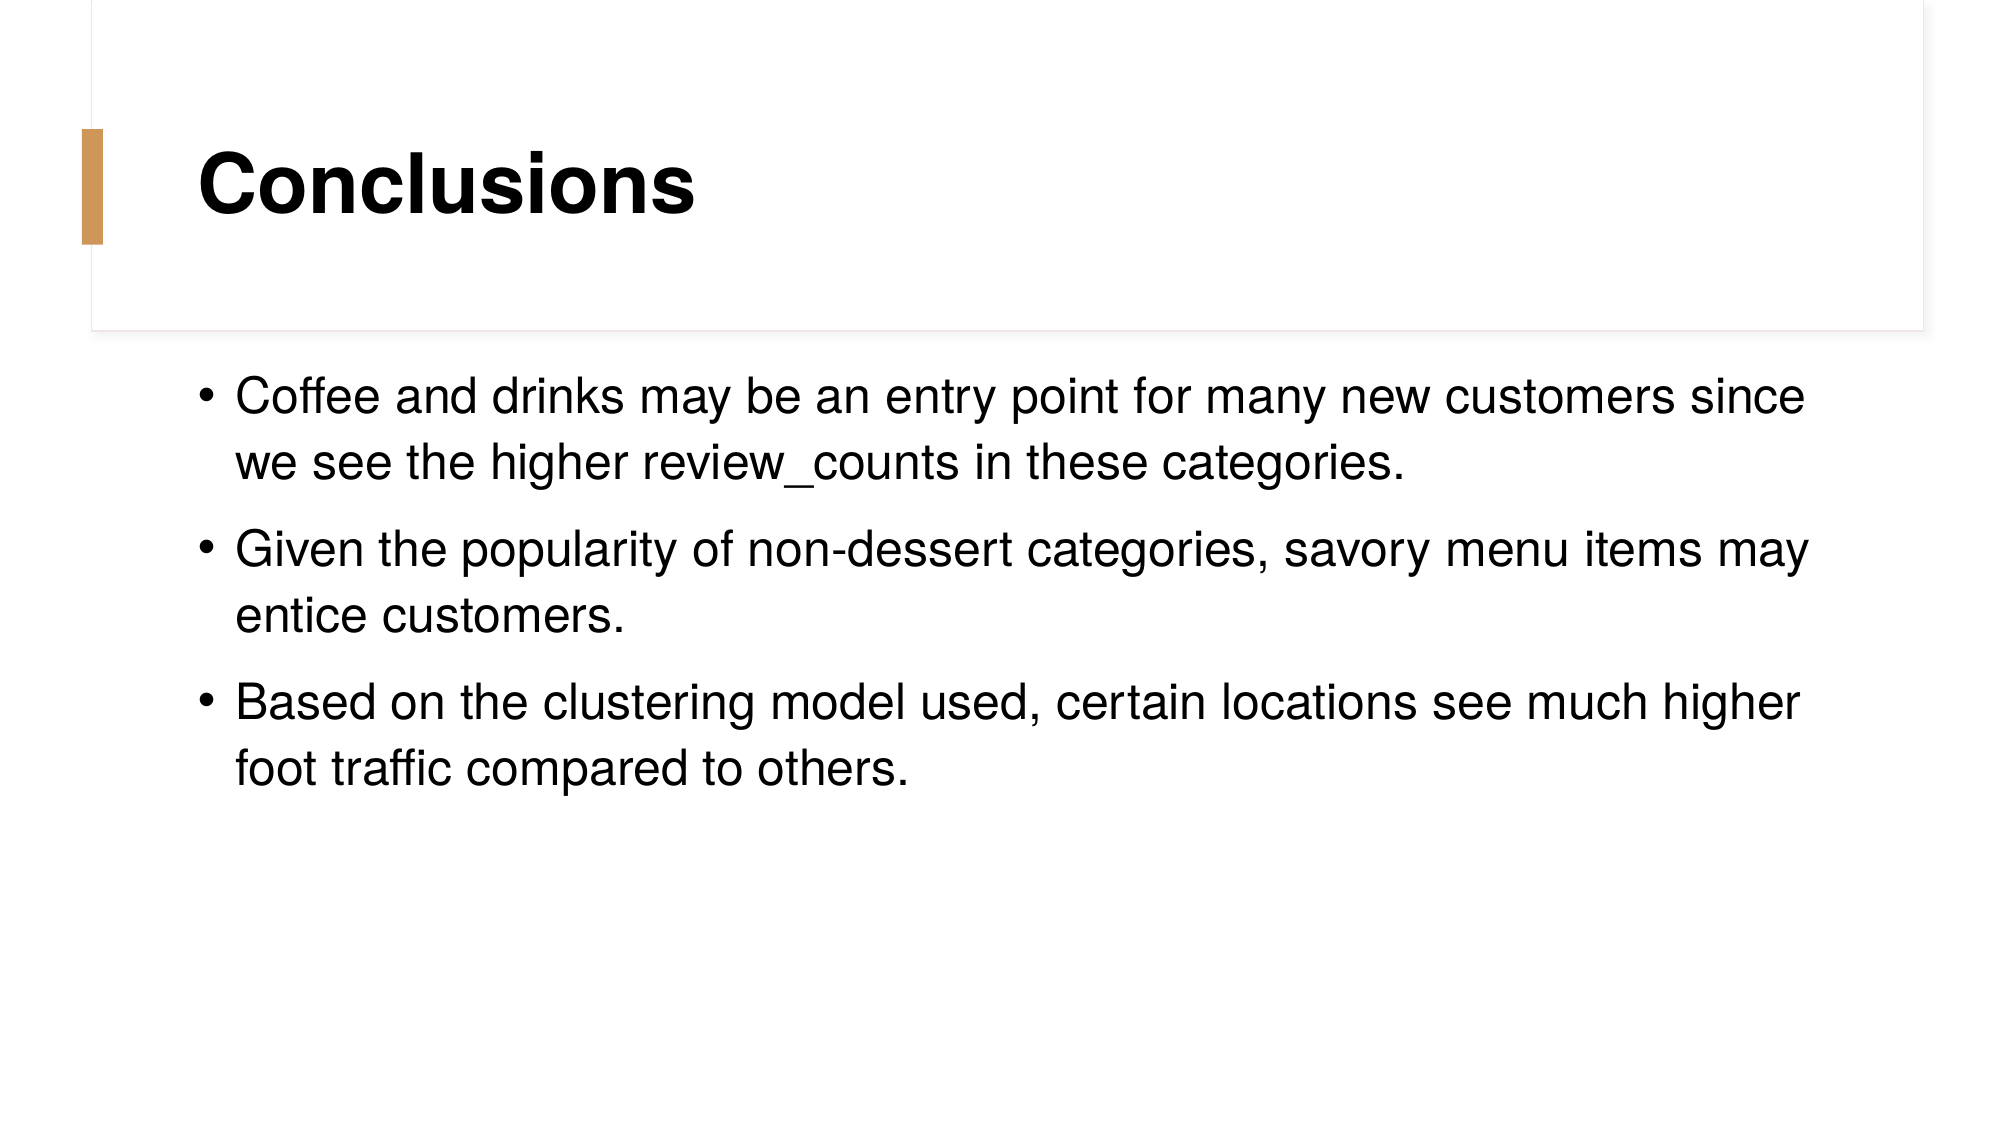

# Conclusions
Coffee and drinks may be an entry point for many new customers since we see the higher review_counts in these categories.
Given the popularity of non-dessert categories, savory menu items may entice customers.
Based on the clustering model used, certain locations see much higher foot traffic compared to others.